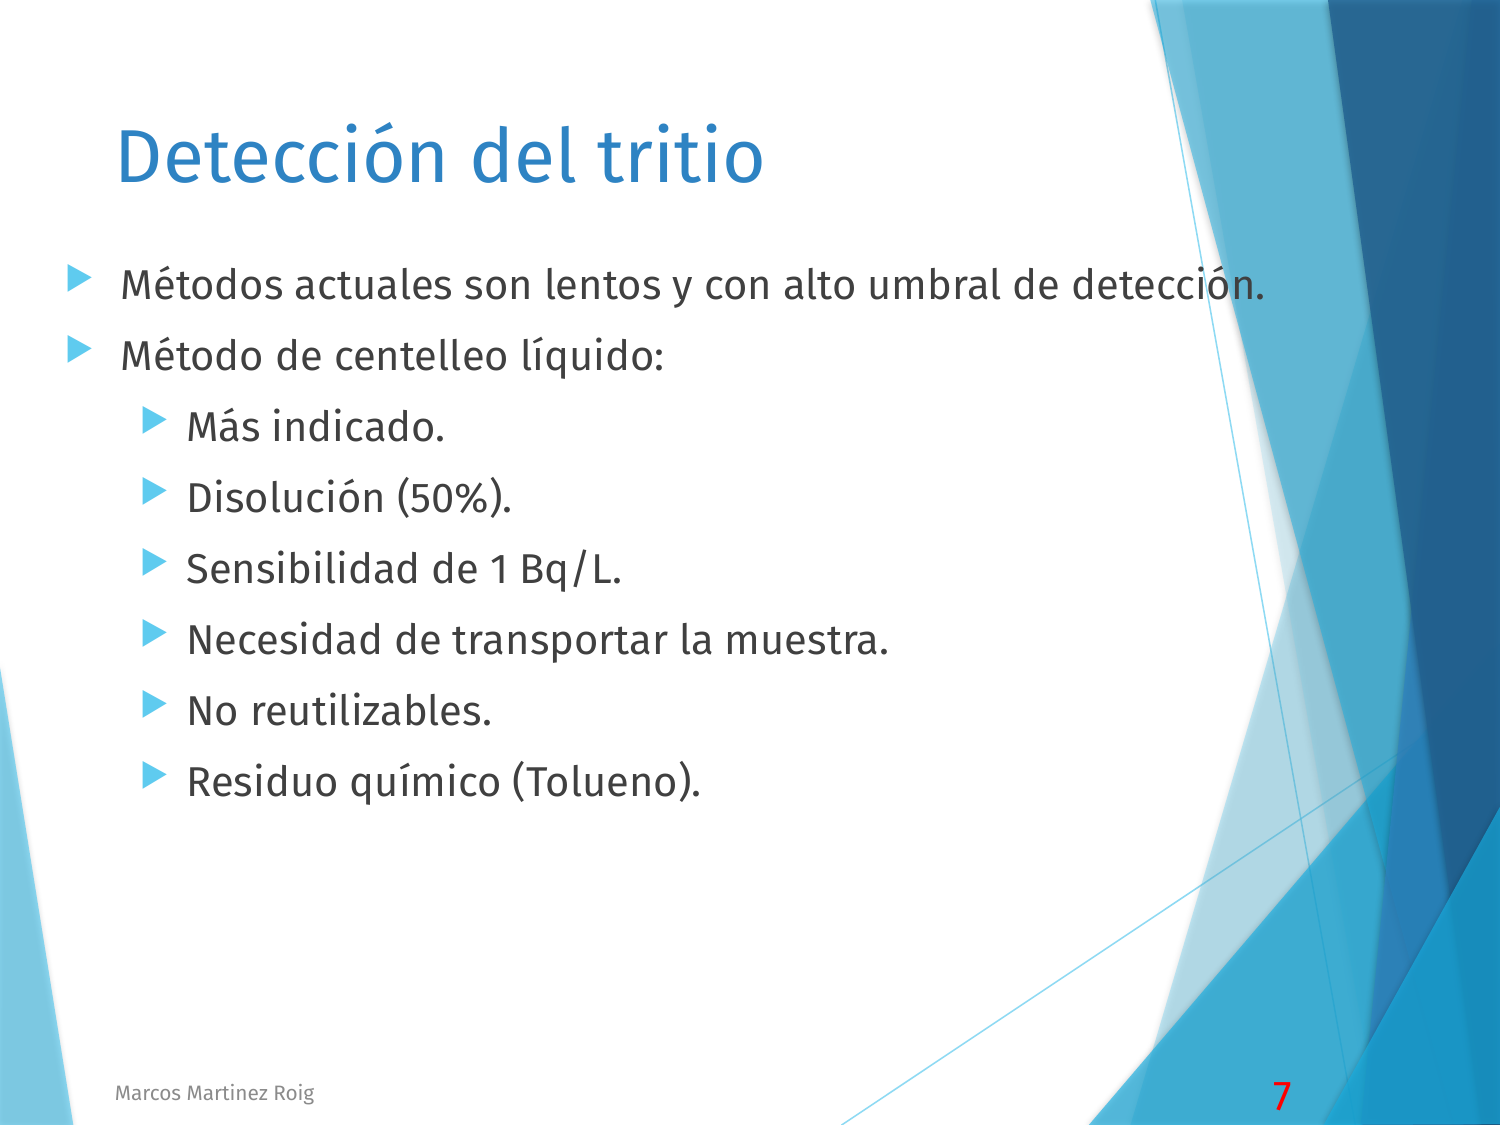

# Detección del tritio
Métodos actuales son lentos y con alto umbral de detección.
Método de centelleo líquido:
Más indicado.
Disolución (50%).
Sensibilidad de 1 Bq/L.
Necesidad de transportar la muestra.
No reutilizables.
Residuo químico (Tolueno).

Marcos Martinez Roig
7